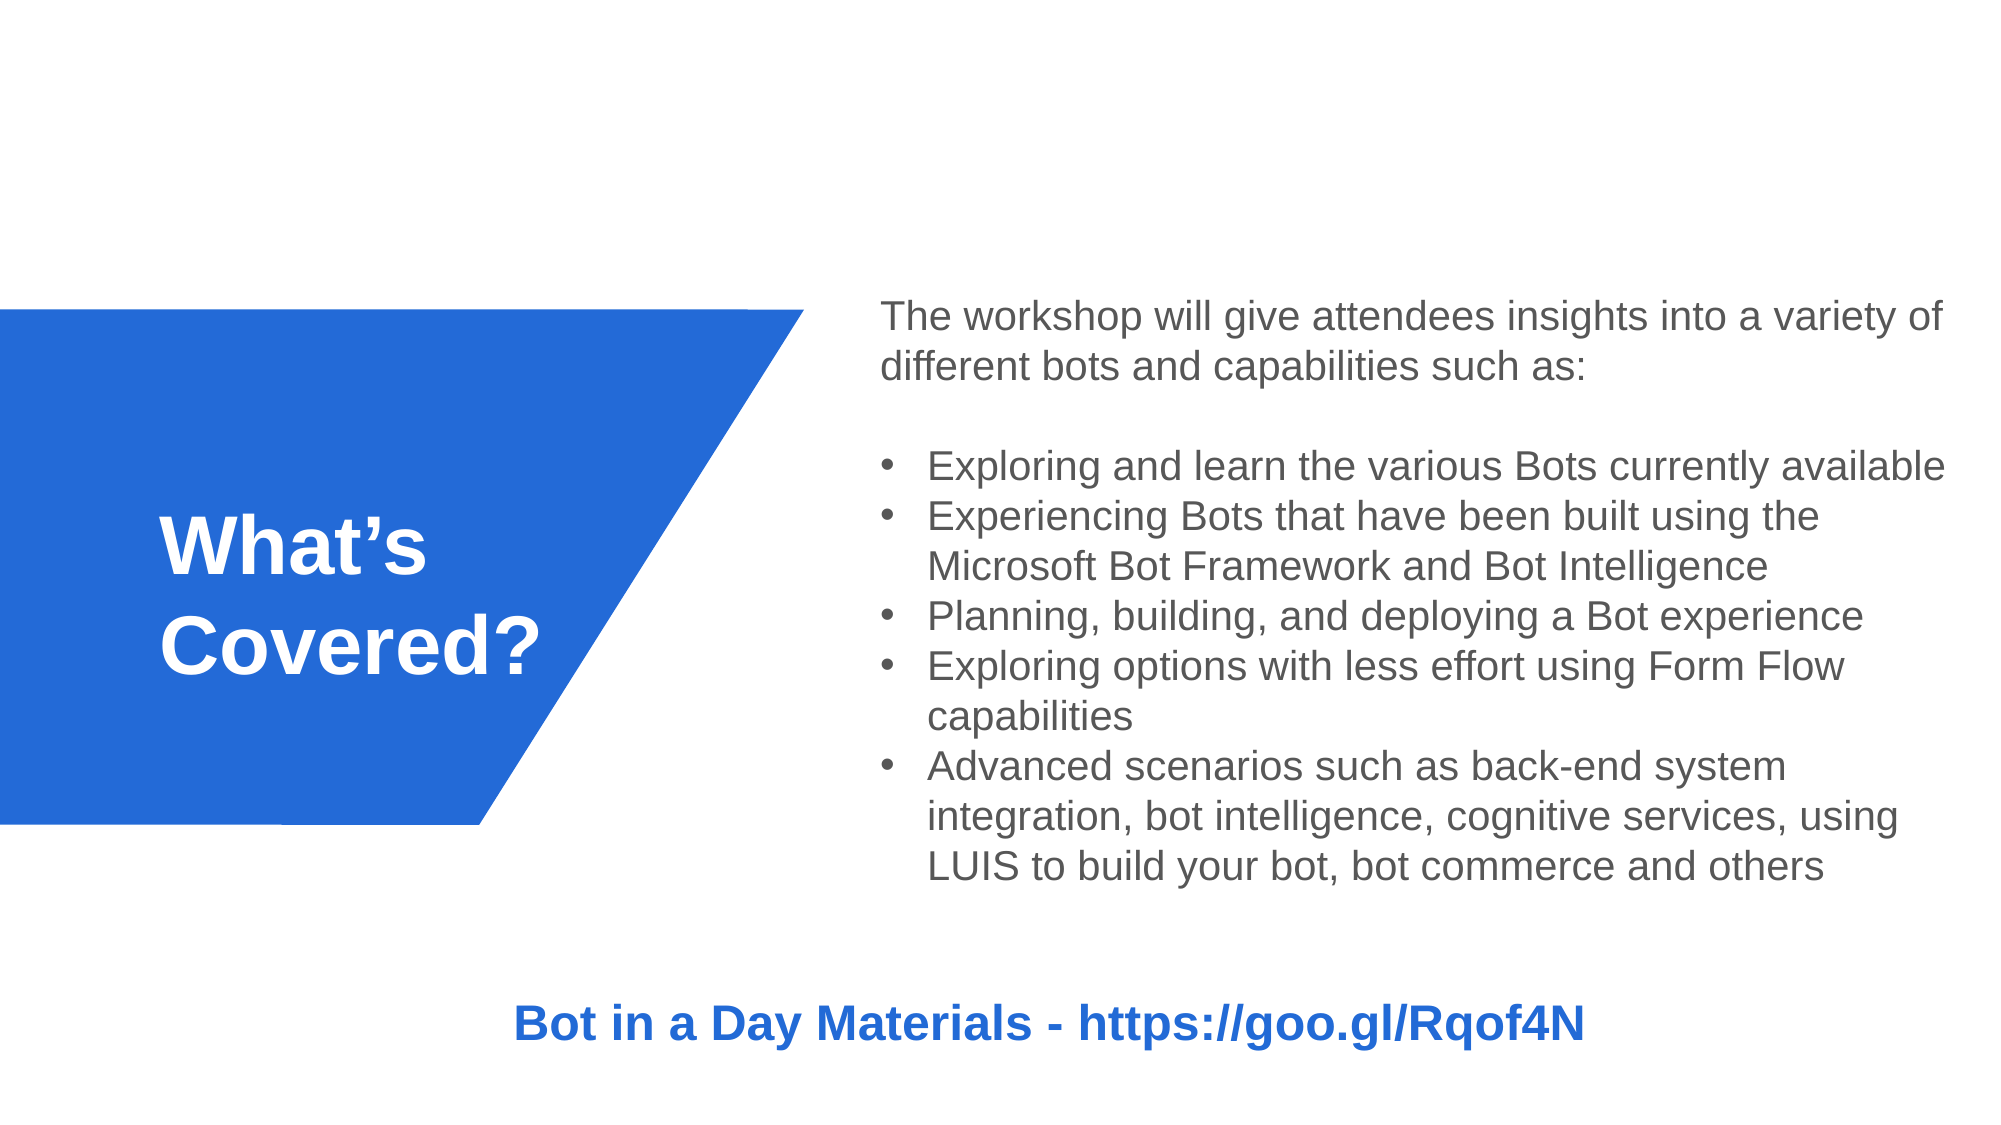

The workshop will give attendees insights into a variety of different bots and capabilities such as:

Exploring and learn the various Bots currently available
Experiencing Bots that have been built using the Microsoft Bot Framework and Bot Intelligence
Planning, building, and deploying a Bot experience
Exploring options with less effort using Form Flow capabilities
Advanced scenarios such as back-end system integration, bot intelligence, cognitive services, using LUIS to build your bot, bot commerce and others
What’s Covered?
Bot in a Day Materials - https://goo.gl/Rqof4N